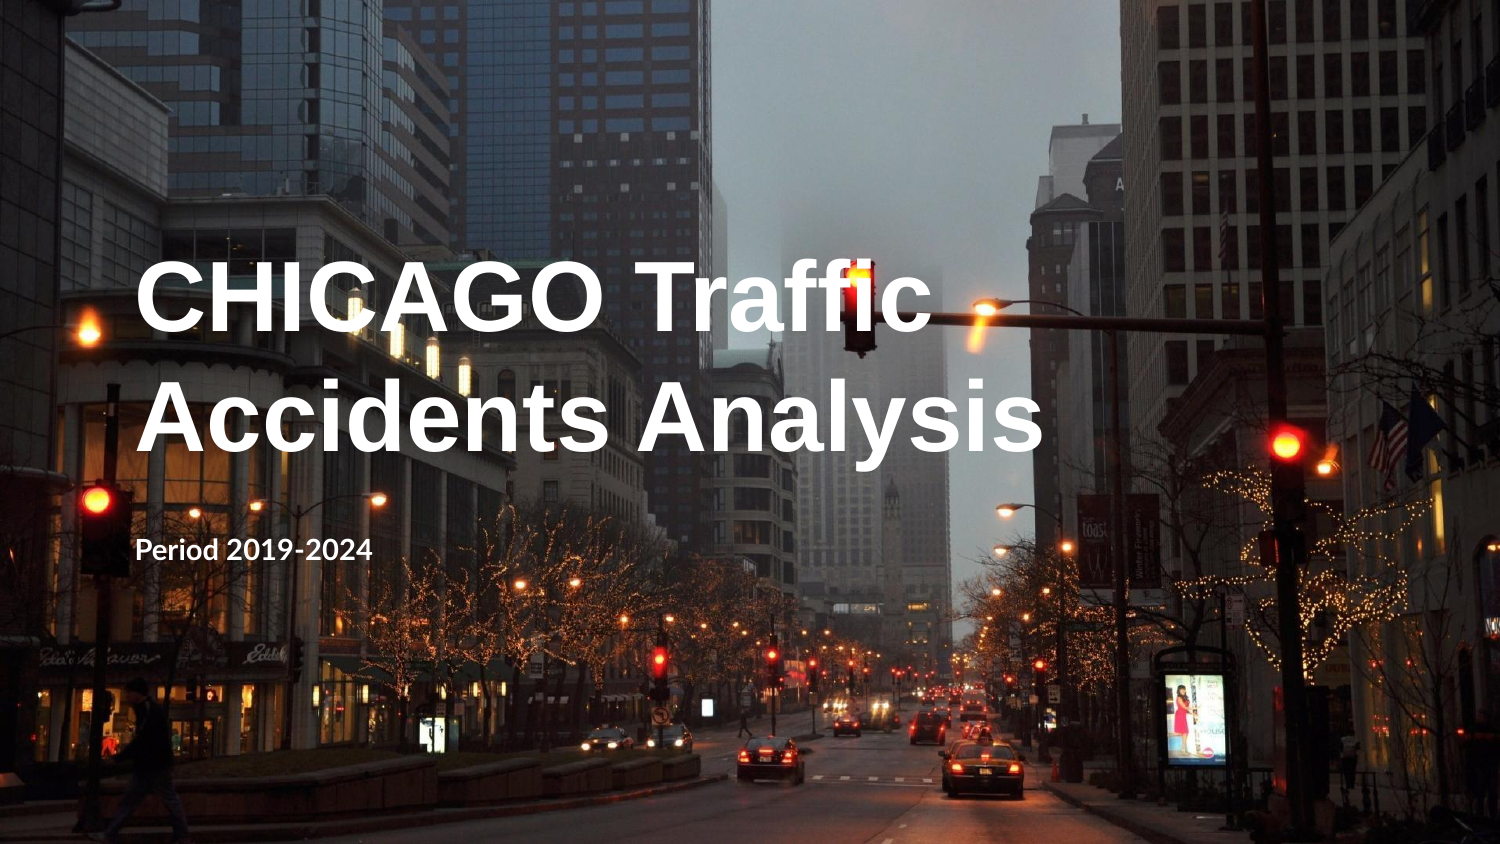

# CHICAGO Traffic Accidents Analysis
Period 2019-2024